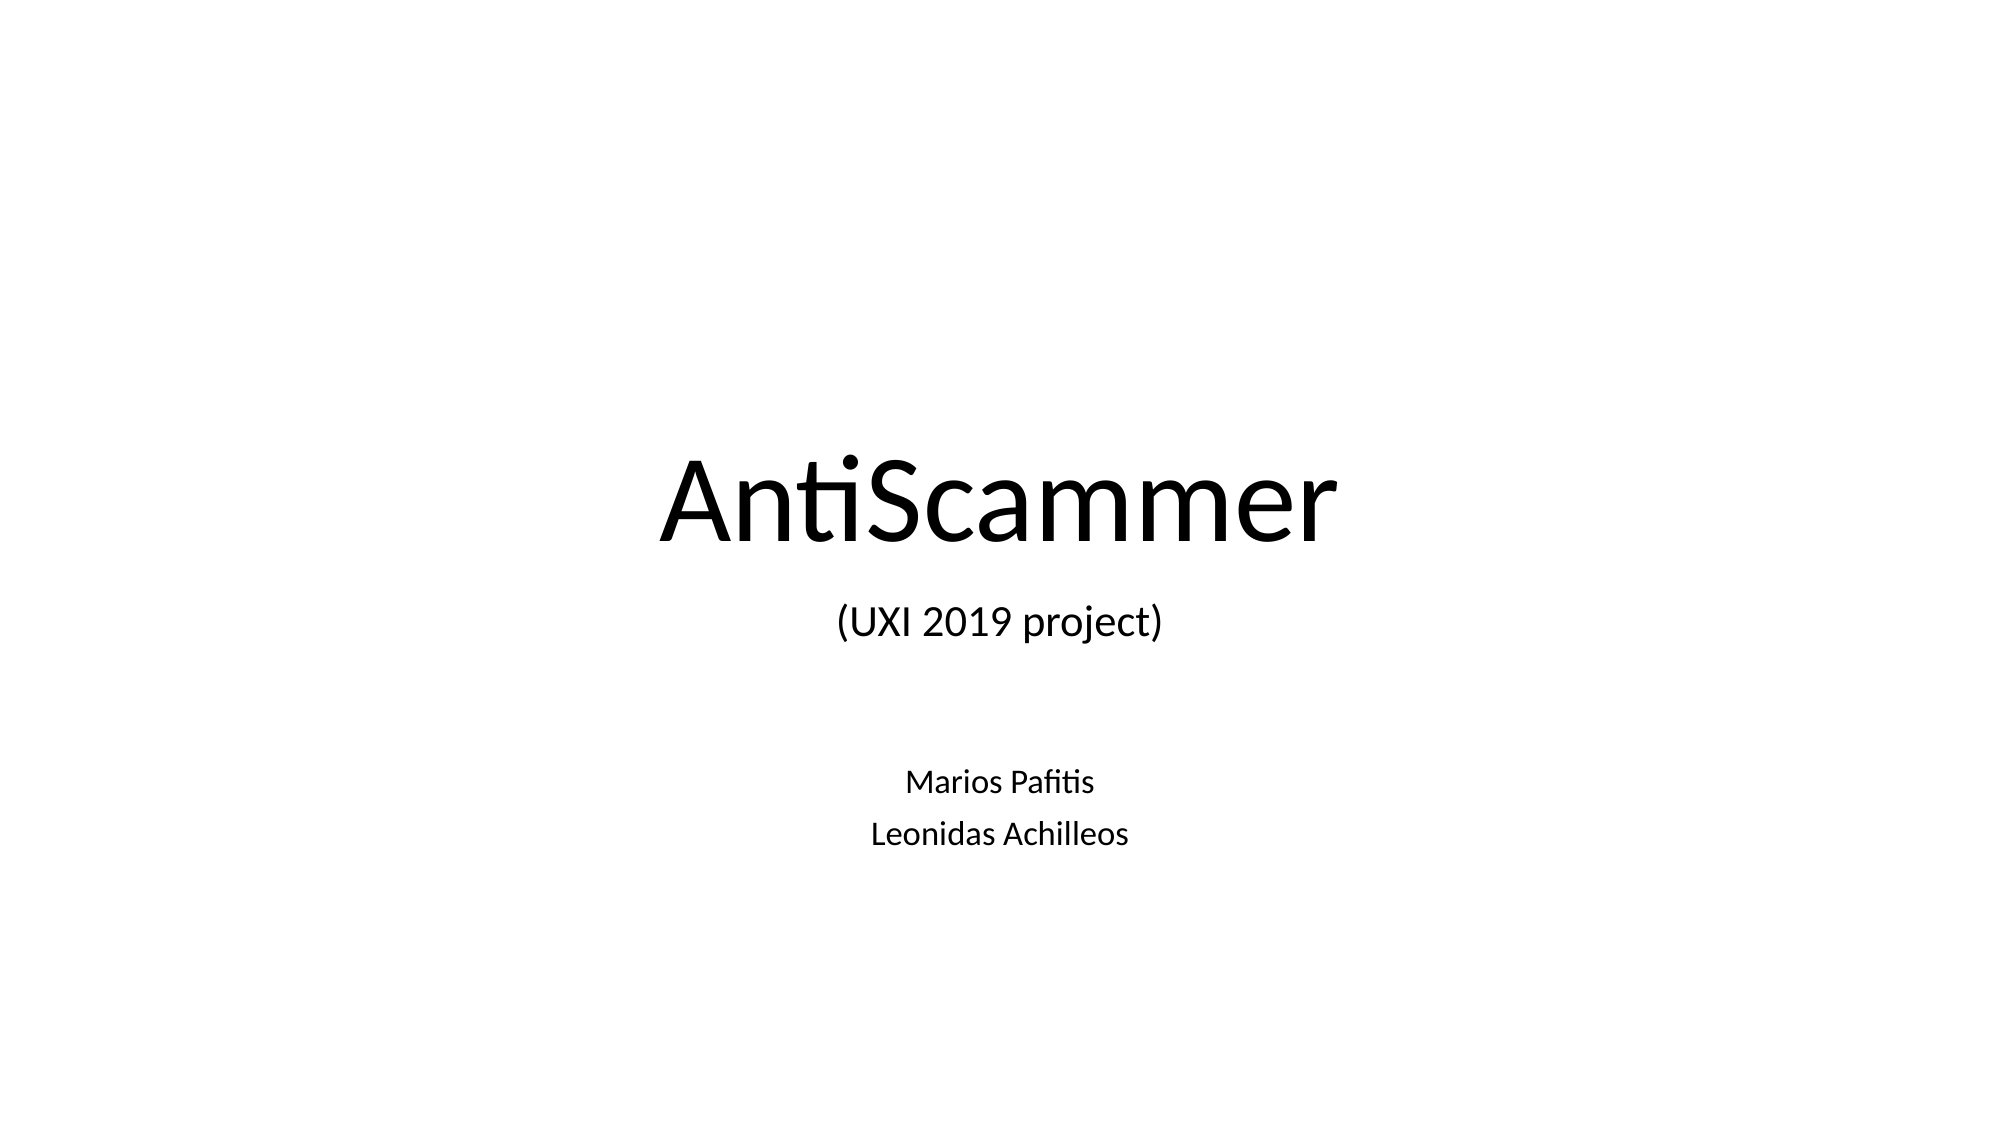

# AntiScammer
(UXI 2019 project)

Marios Pafitis
Leonidas Achilleos